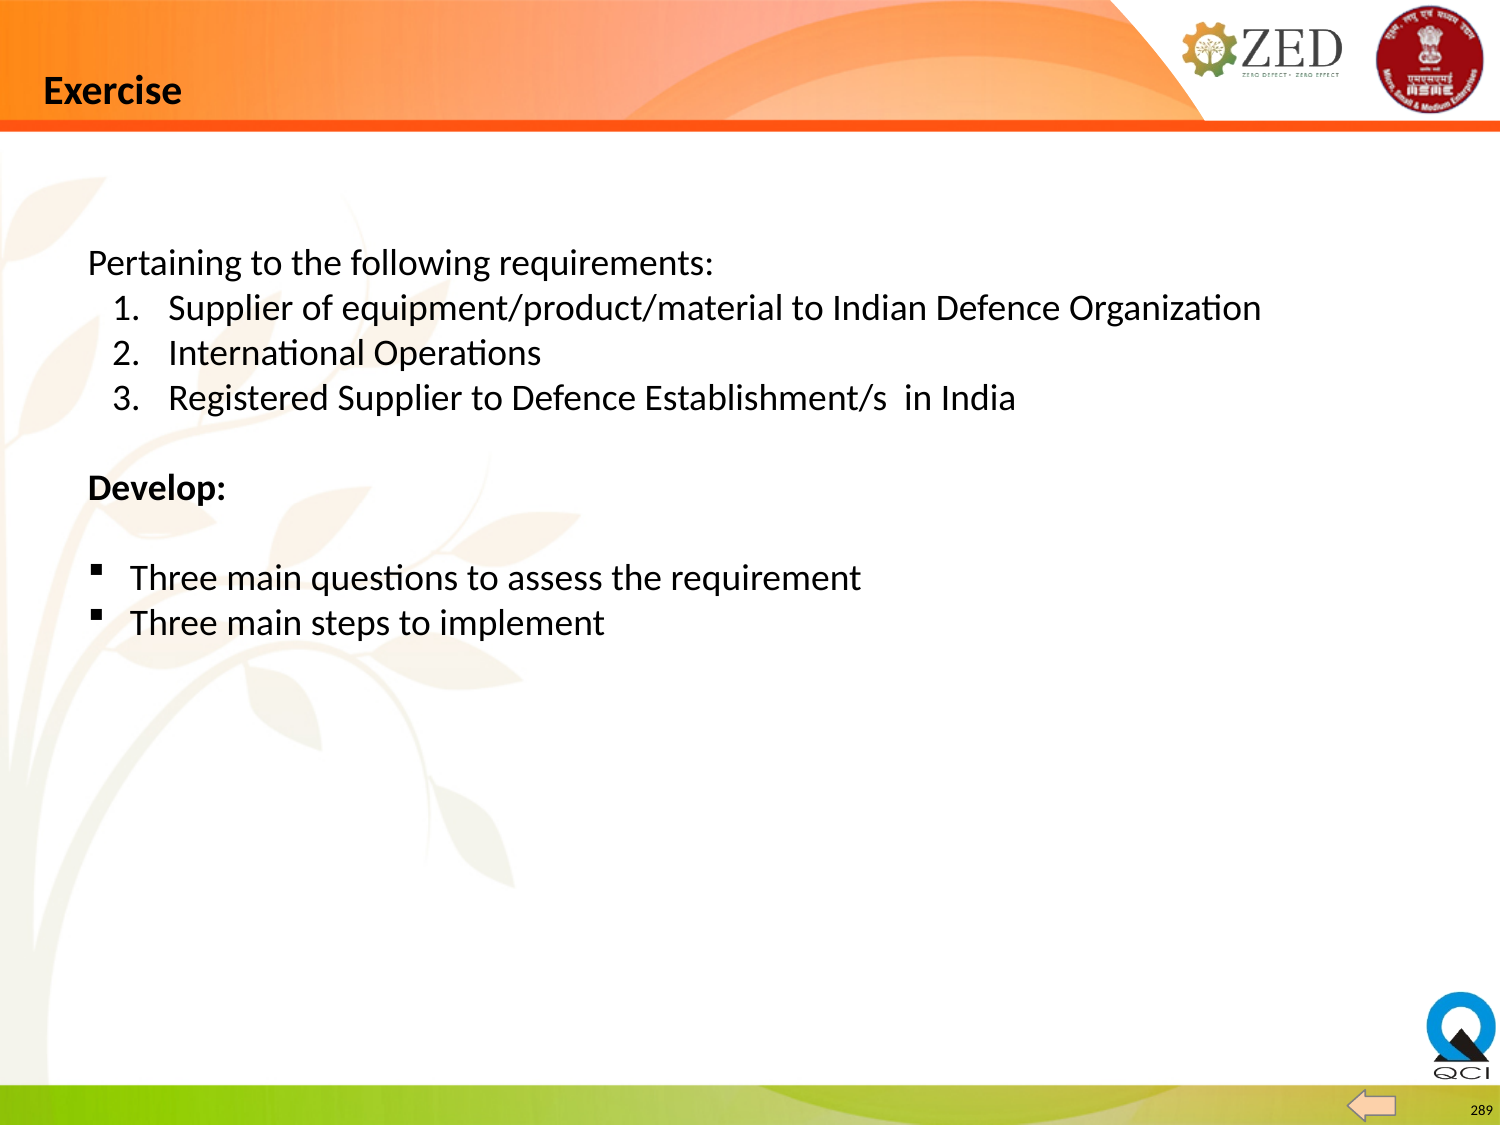

# Exercise
Pertaining to the following requirements:
Supplier of equipment/product/material to Indian Defence Organization
International Operations
Registered Supplier to Defence Establishment/s  in India

Develop:

Three main questions to assess the requirement
Three main steps to implement